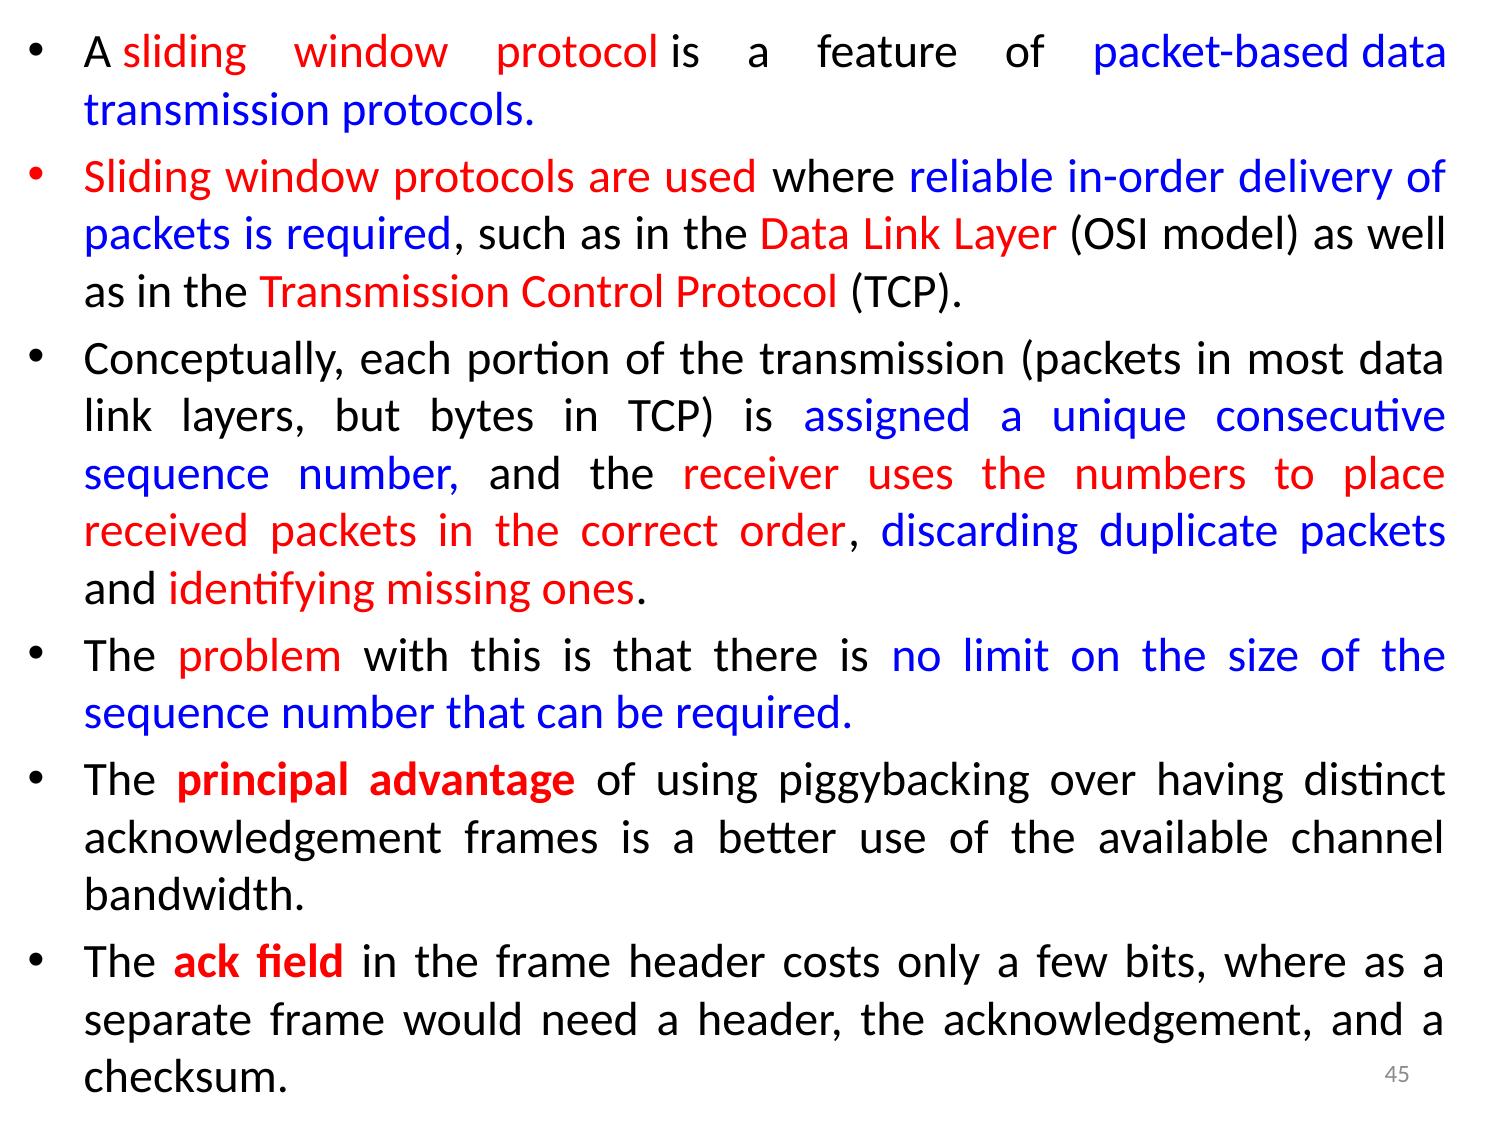

A sliding window protocol is a feature of packet-based data transmission protocols.
Sliding window protocols are used where reliable in-order delivery of packets is required, such as in the Data Link Layer (OSI model) as well as in the Transmission Control Protocol (TCP).
Conceptually, each portion of the transmission (packets in most data link layers, but bytes in TCP) is assigned a unique consecutive sequence number, and the receiver uses the numbers to place received packets in the correct order, discarding duplicate packets and identifying missing ones.
The problem with this is that there is no limit on the size of the sequence number that can be required.
The principal advantage of using piggybacking over having distinct acknowledgement frames is a better use of the available channel bandwidth.
The ack field in the frame header costs only a few bits, where as a separate frame would need a header, the acknowledgement, and a checksum.

45